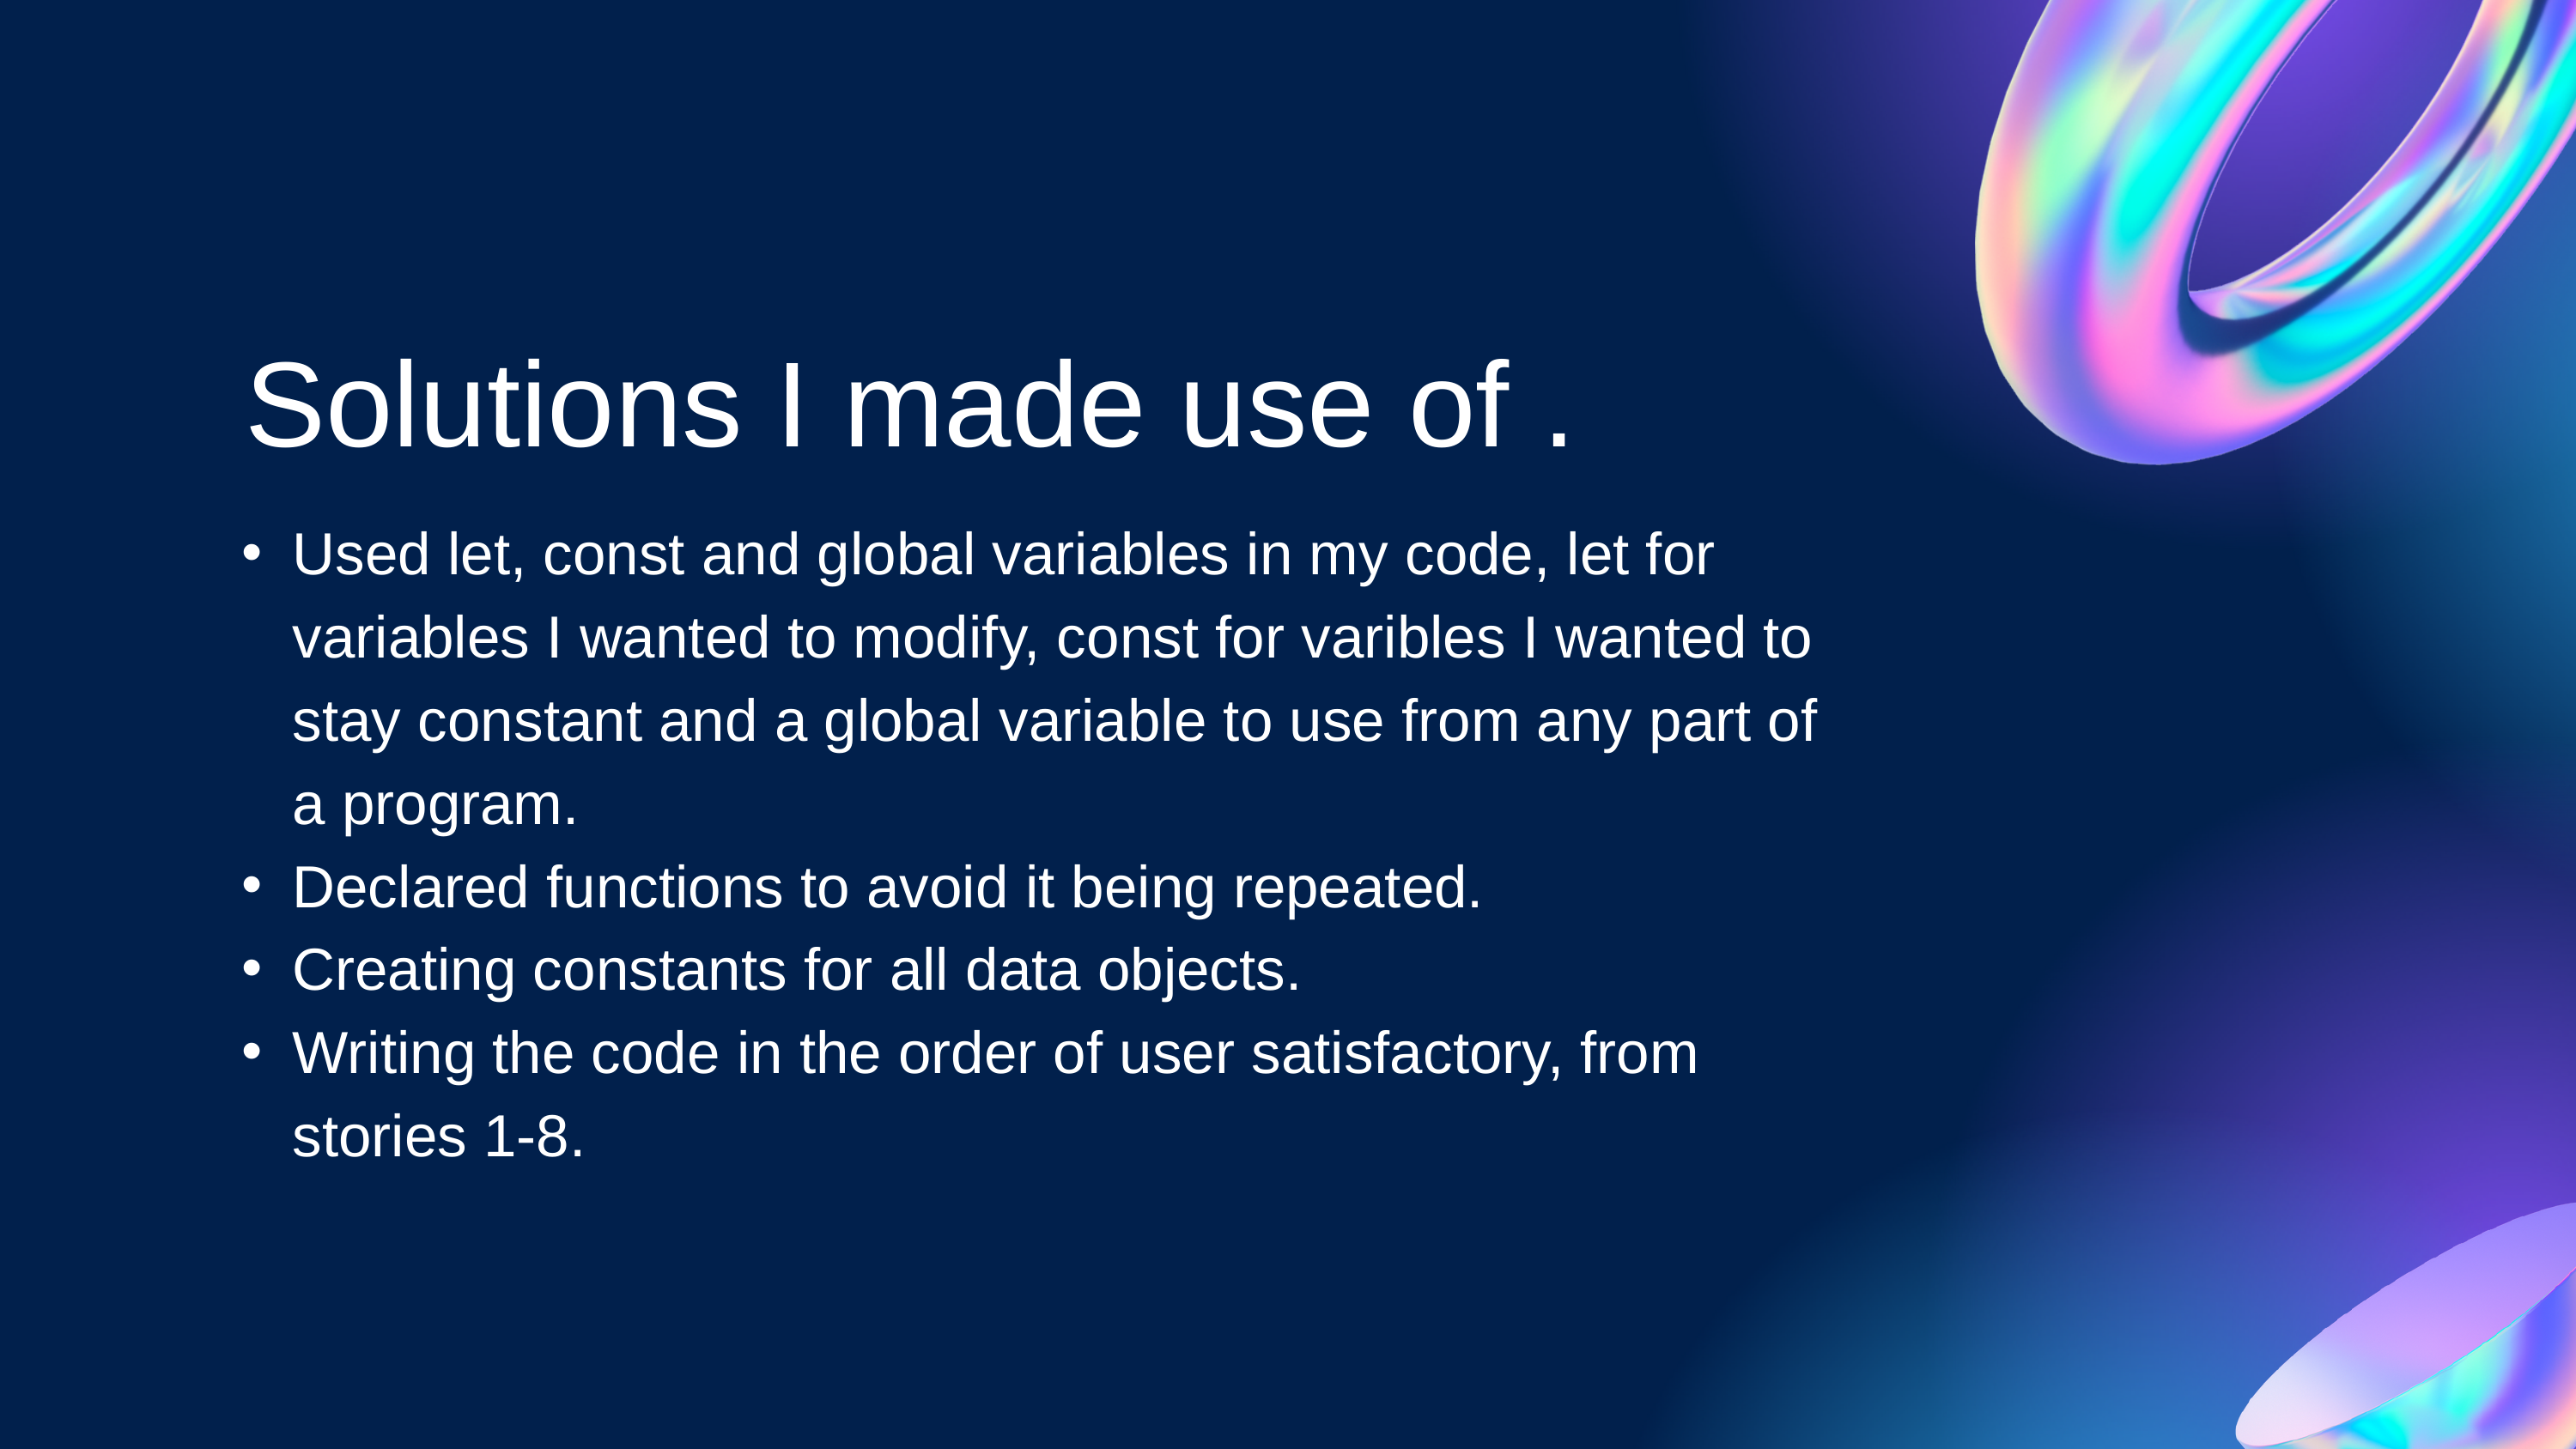

Solutions I made use of .
Used let, const and global variables in my code, let for variables I wanted to modify, const for varibles I wanted to stay constant and a global variable to use from any part of a program.
Declared functions to avoid it being repeated.
Creating constants for all data objects.
Writing the code in the order of user satisfactory, from stories 1-8.